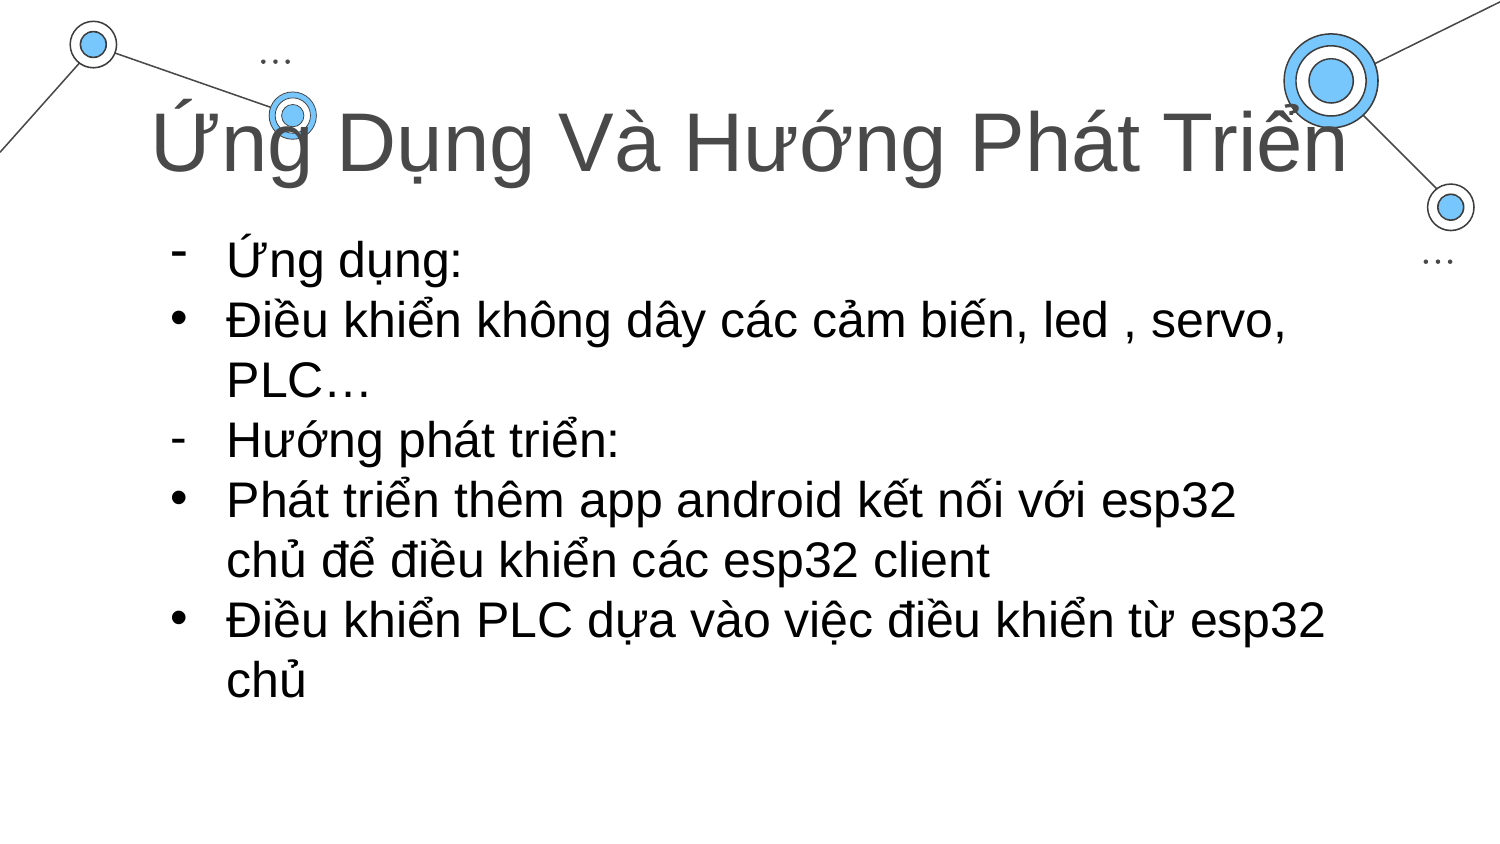

# Ứng Dụng Và Hướng Phát Triển
Ứng dụng:
Điều khiển không dây các cảm biến, led , servo, PLC…
Hướng phát triển:
Phát triển thêm app android kết nối với esp32 chủ để điều khiển các esp32 client
Điều khiển PLC dựa vào việc điều khiển từ esp32 chủ